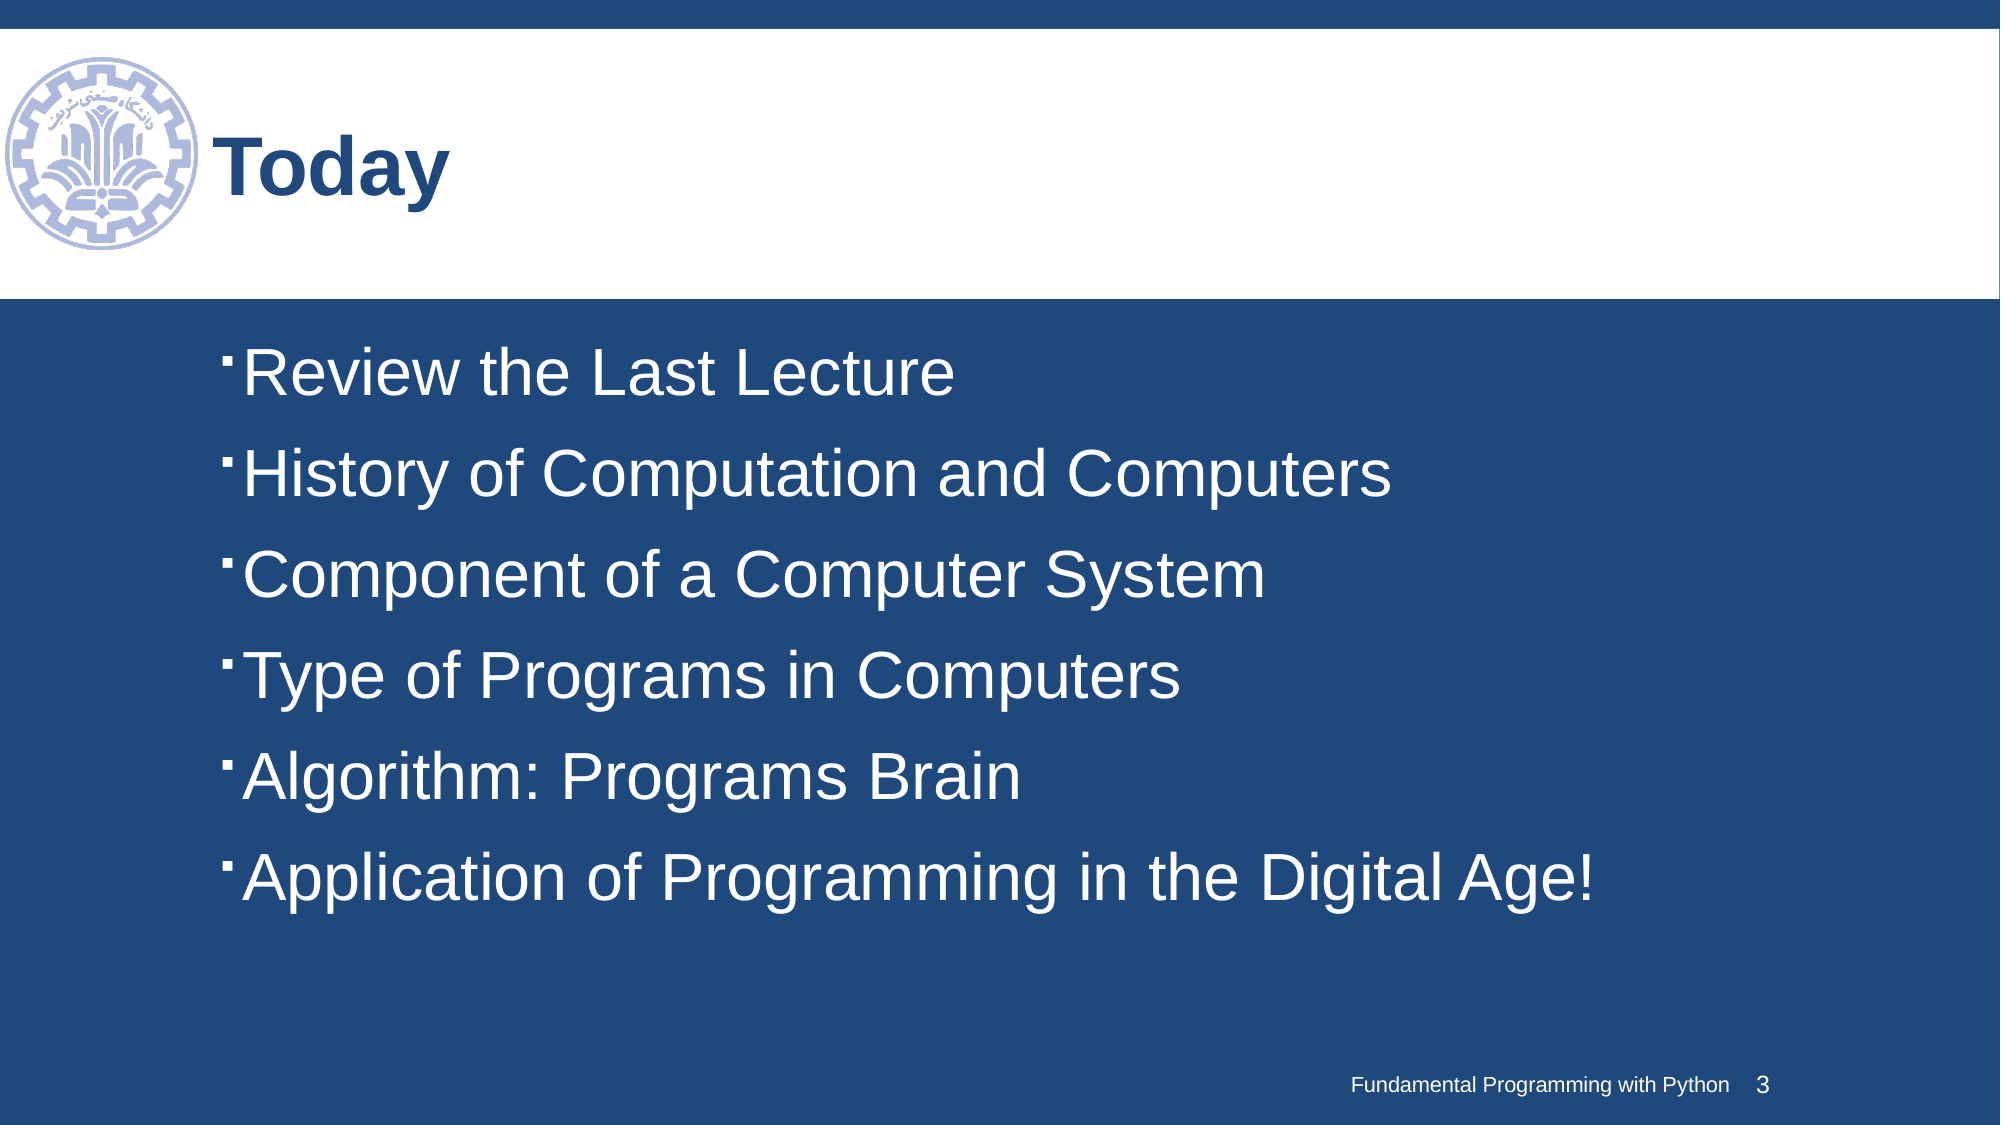

# Today
Review the Last Lecture
History of Computation and Computers
Component of a Computer System
Type of Programs in Computers
Algorithm: Programs Brain
Application of Programming in the Digital Age!
Fundamental Programming with Python
3